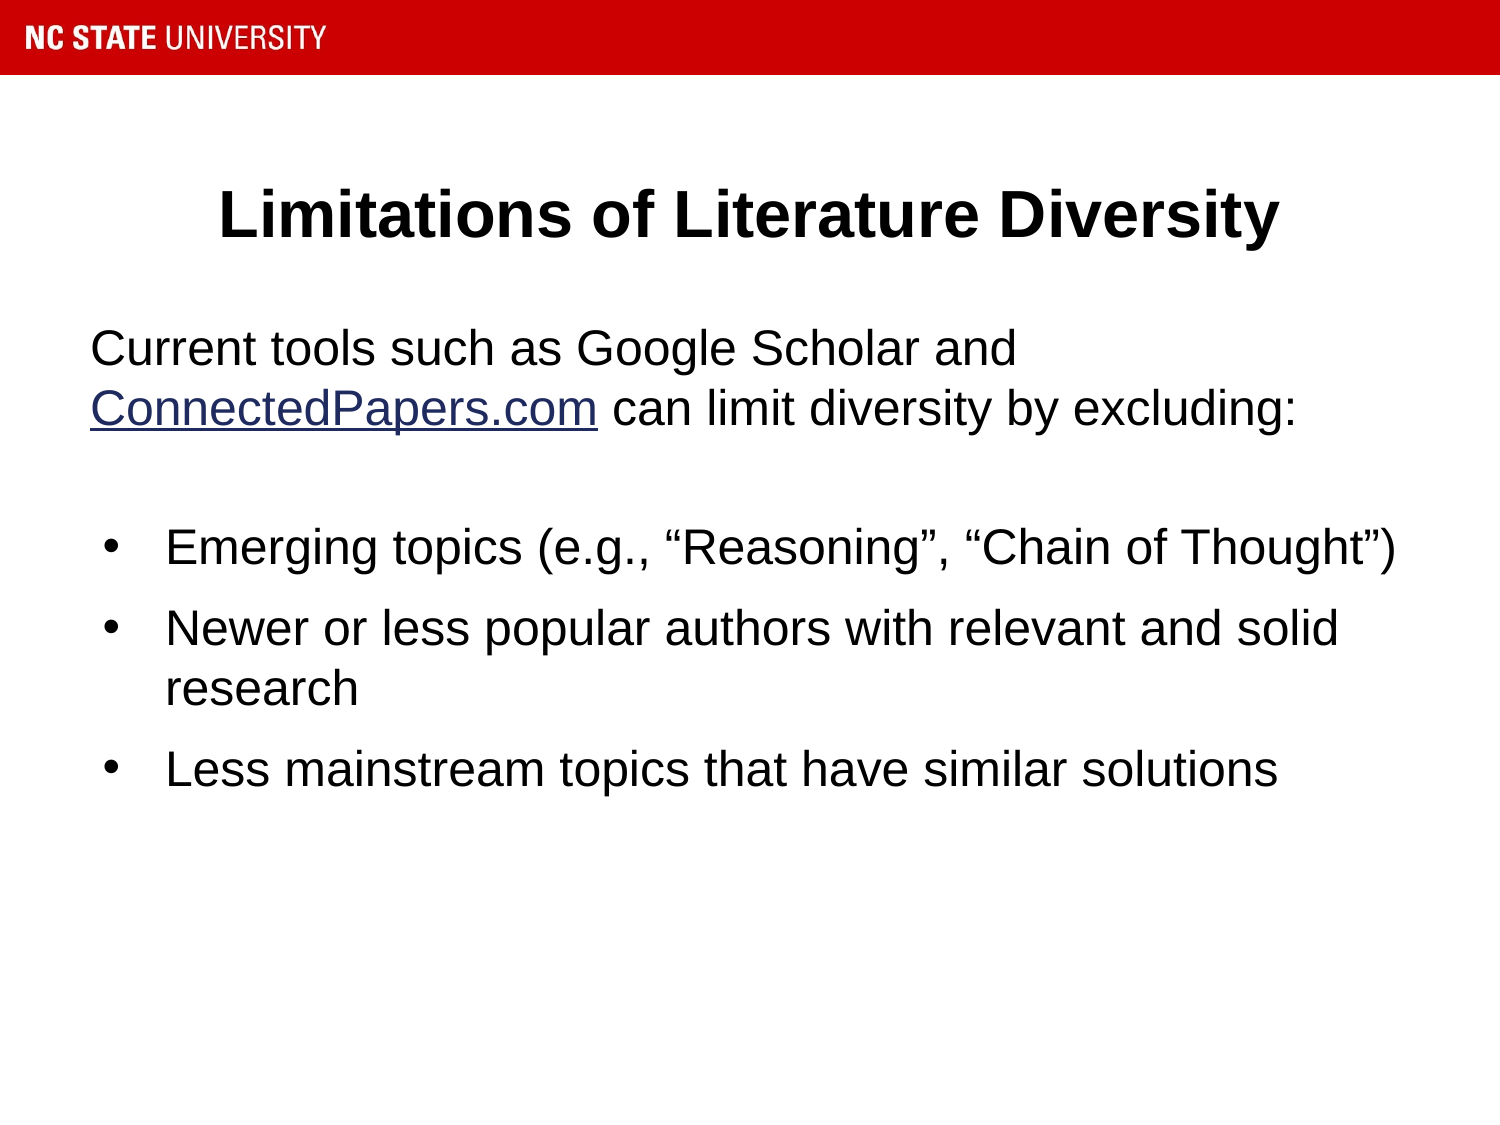

# Limitations of Literature Diversity
Current tools such as Google Scholar and ConnectedPapers.com can limit diversity by excluding:

Emerging topics (e.g., “Reasoning”, “Chain of Thought”)
Newer or less popular authors with relevant and solid research
Less mainstream topics that have similar solutions